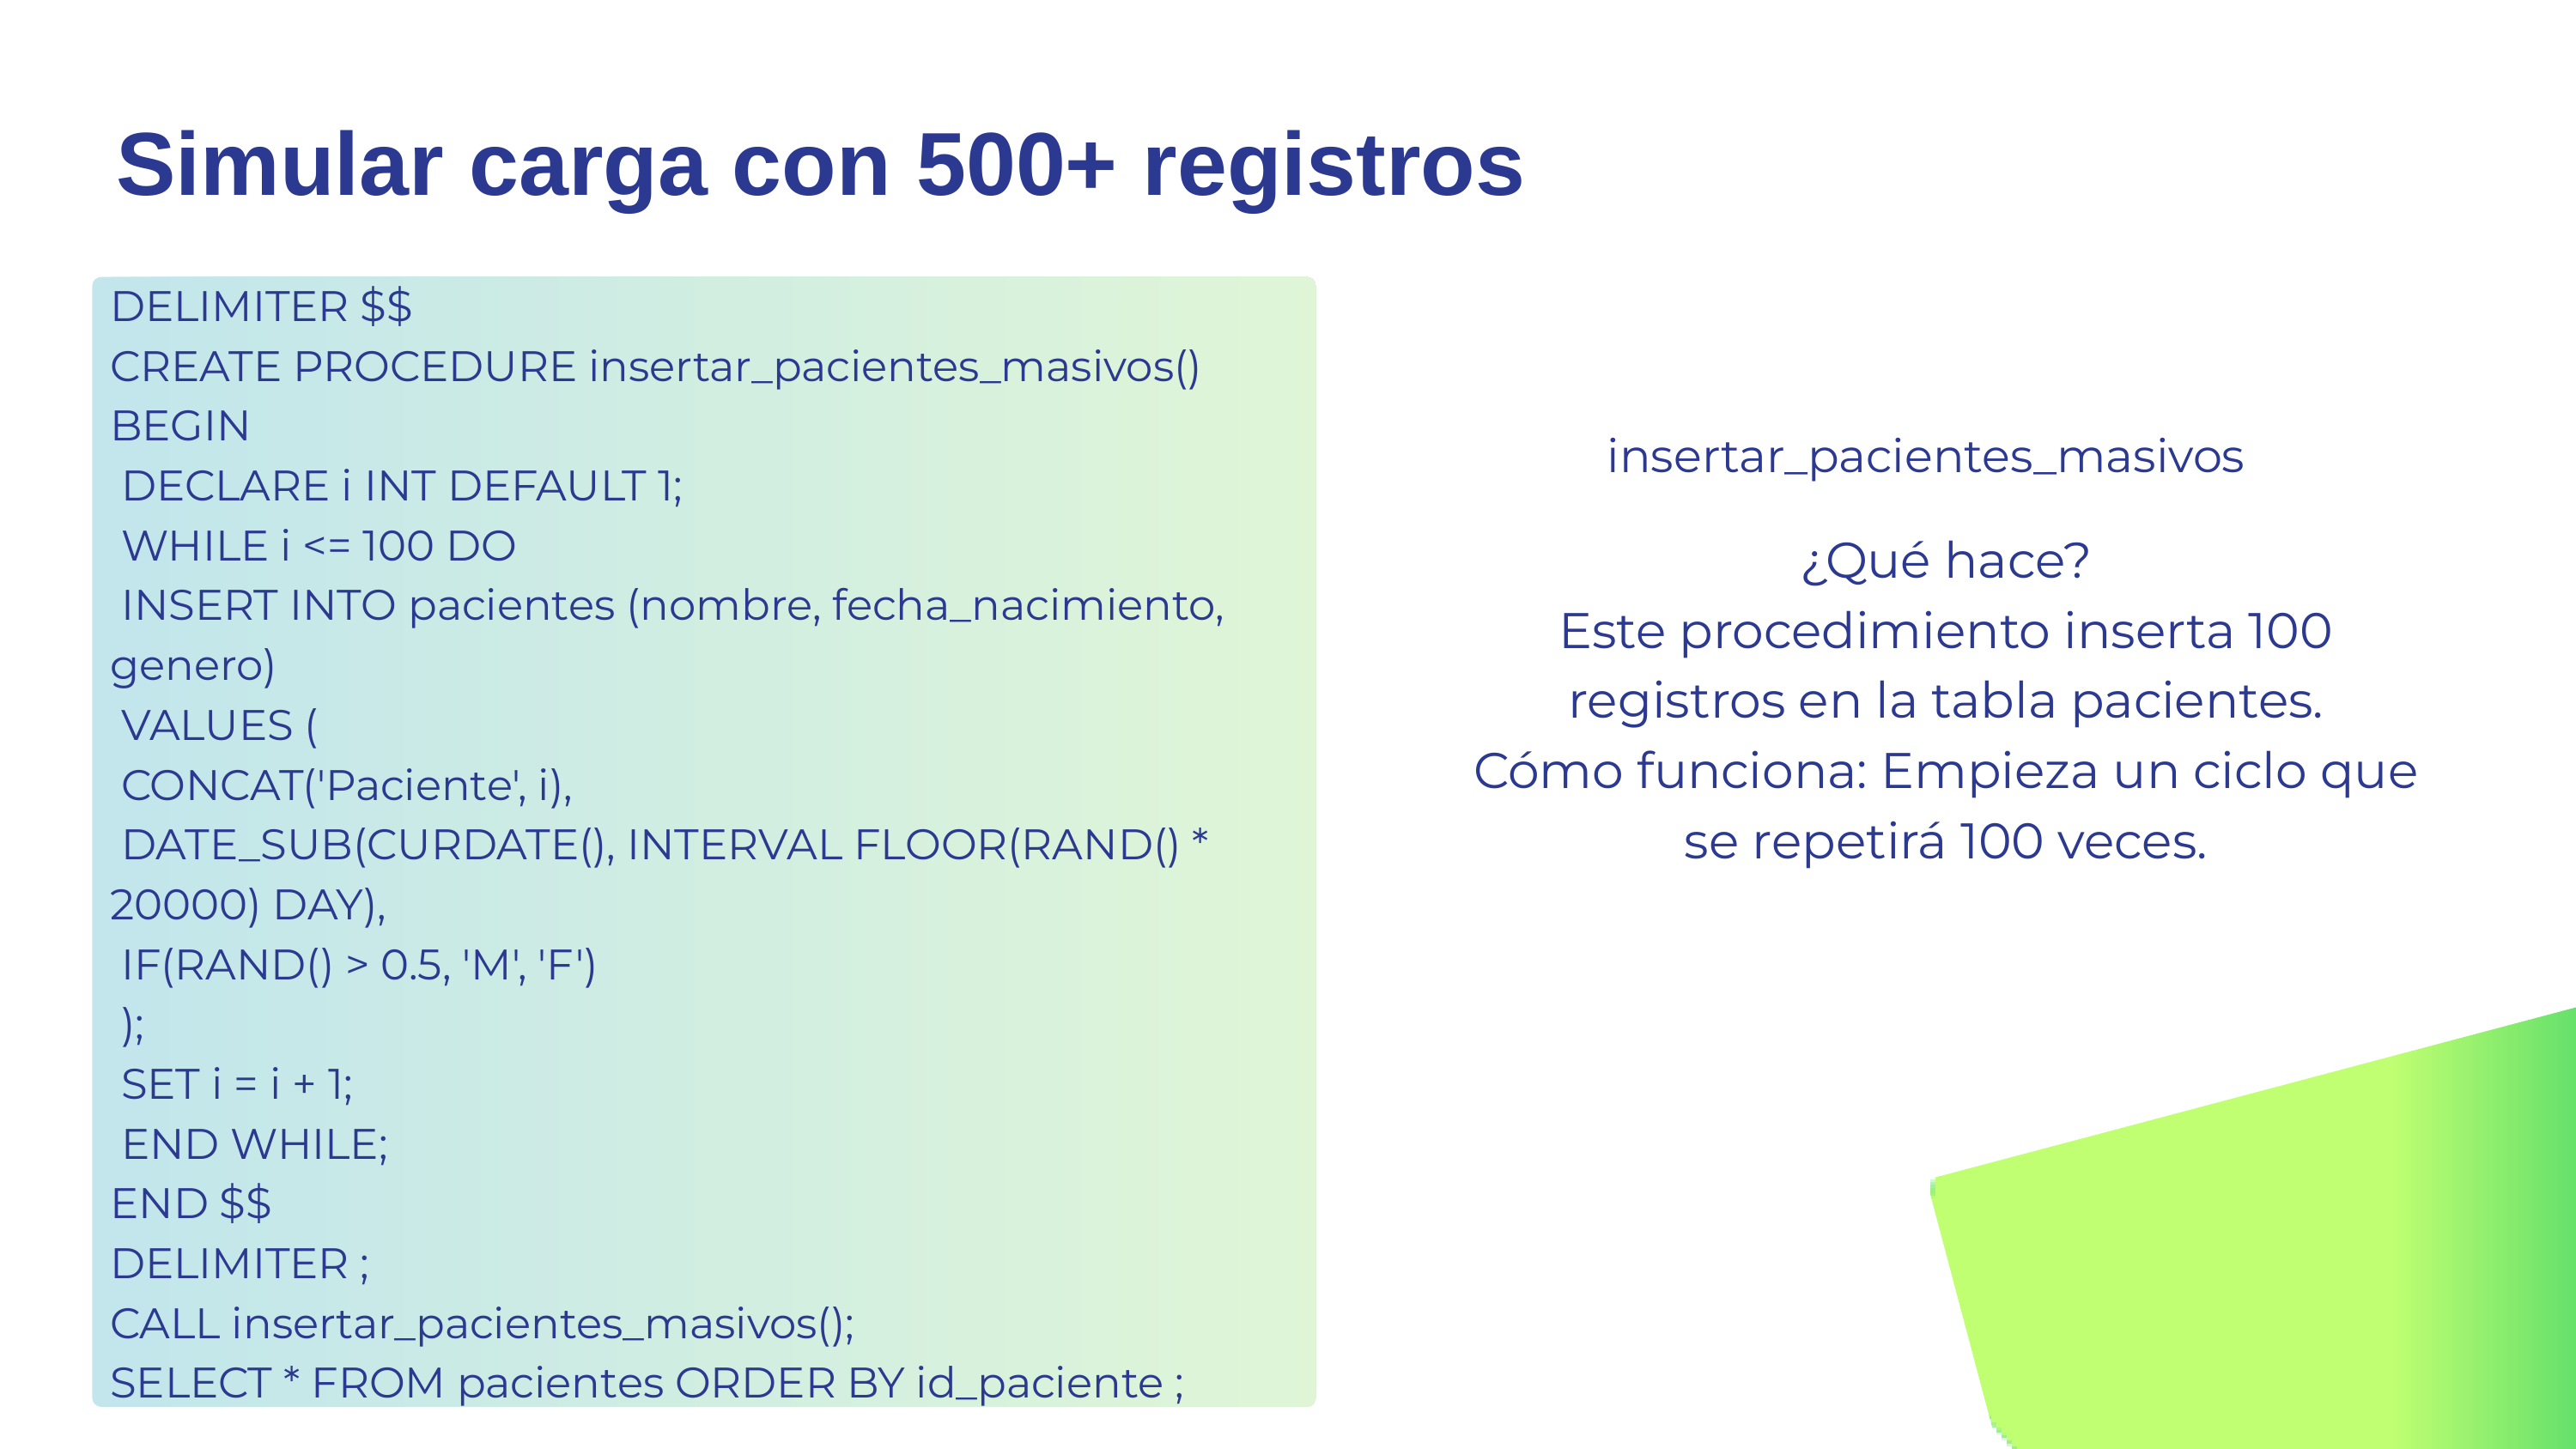

Simular carga con 500+ registros
DELIMITER $$
CREATE PROCEDURE insertar_pacientes_masivos()
BEGIN
 DECLARE i INT DEFAULT 1;
 WHILE i <= 100 DO
 INSERT INTO pacientes (nombre, fecha_nacimiento, genero)
 VALUES (
 CONCAT('Paciente', i),
 DATE_SUB(CURDATE(), INTERVAL FLOOR(RAND() * 20000) DAY),
 IF(RAND() > 0.5, 'M', 'F')
 );
 SET i = i + 1;
 END WHILE;
END $$
DELIMITER ;
CALL insertar_pacientes_masivos();
SELECT * FROM pacientes ORDER BY id_paciente ;

insertar_pacientes_masivos
¿Qué hace?
Este procedimiento inserta 100 registros en la tabla pacientes.
Cómo funciona: Empieza un ciclo que se repetirá 100 veces.